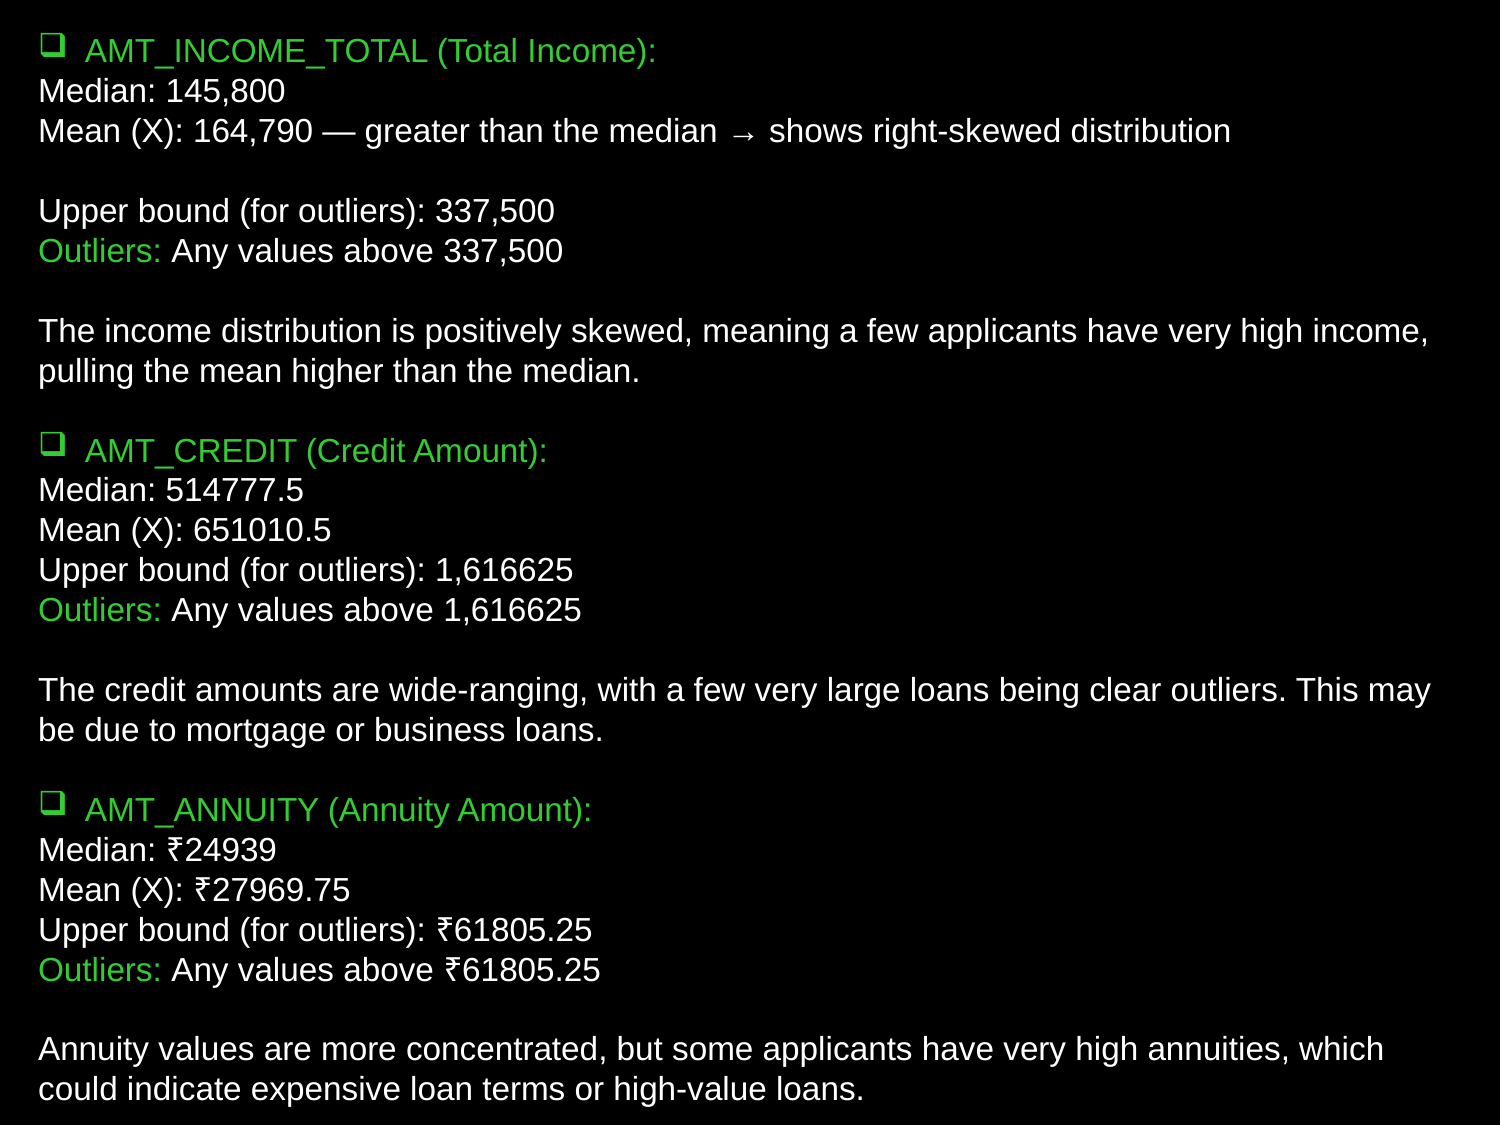

AMT_INCOME_TOTAL (Total Income):
Median: 145,800
Mean (X): 164,790 — greater than the median → shows right-skewed distribution
Upper bound (for outliers): 337,500
Outliers: Any values above 337,500

The income distribution is positively skewed, meaning a few applicants have very high income, pulling the mean higher than the median.

AMT_CREDIT (Credit Amount):
Median: 514777.5
Mean (X): 651010.5
Upper bound (for outliers): 1,616625
Outliers: Any values above 1,616625

The credit amounts are wide-ranging, with a few very large loans being clear outliers. This may be due to mortgage or business loans.

AMT_ANNUITY (Annuity Amount):
Median: ₹24939
Mean (X): ₹27969.75
Upper bound (for outliers): ₹61805.25
Outliers: Any values above ₹61805.25

Annuity values are more concentrated, but some applicants have very high annuities, which could indicate expensive loan terms or high-value loans.